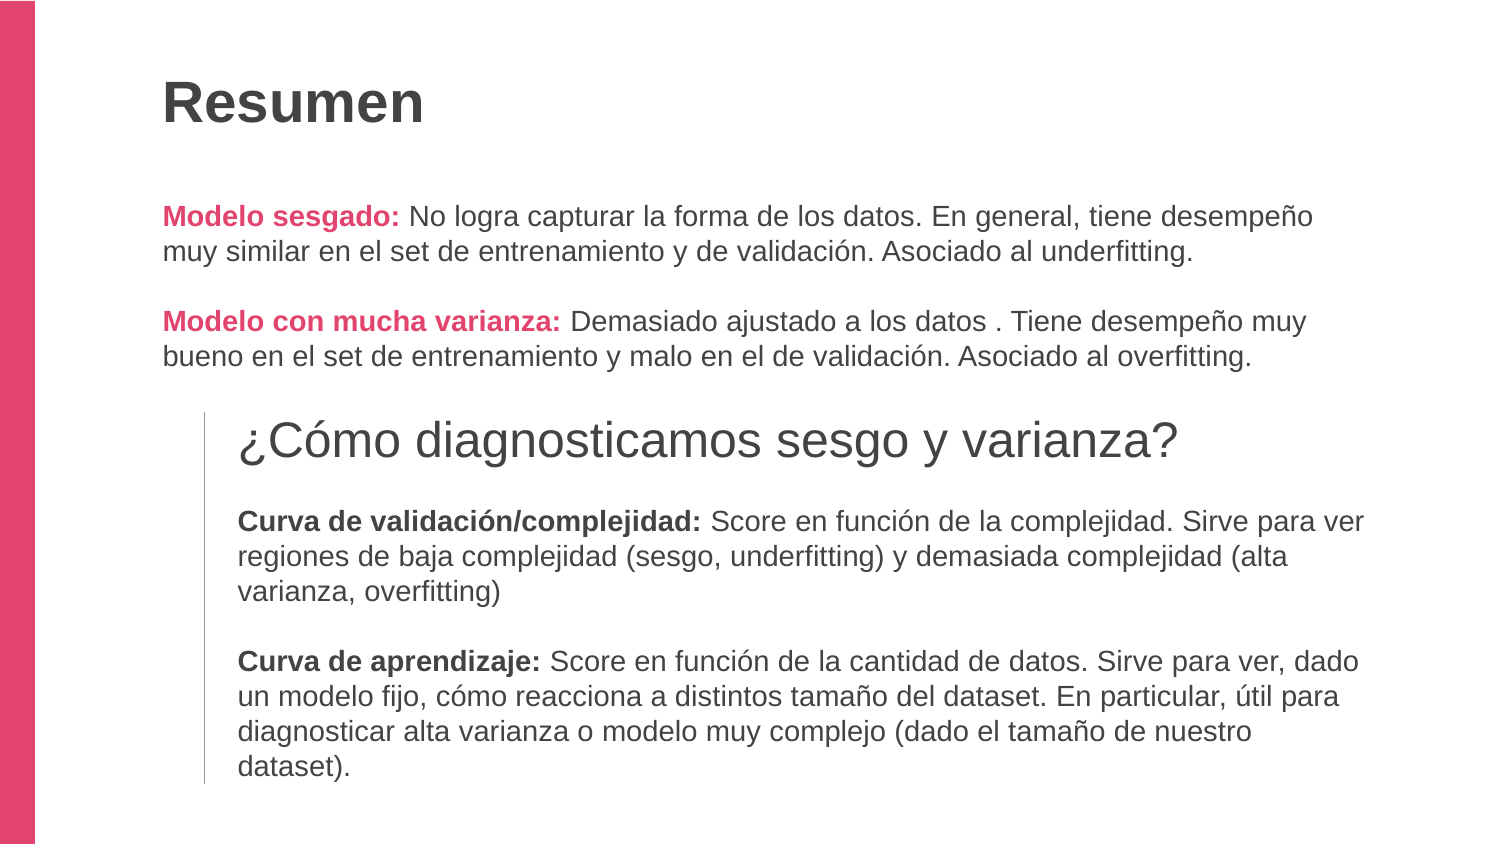

Resumen
Modelo sesgado: No logra capturar la forma de los datos. En general, tiene desempeño muy similar en el set de entrenamiento y de validación. Asociado al underfitting.

Modelo con mucha varianza: Demasiado ajustado a los datos . Tiene desempeño muy bueno en el set de entrenamiento y malo en el de validación. Asociado al overfitting.

¿Cómo diagnosticamos sesgo y varianza?

Curva de validación/complejidad: Score en función de la complejidad. Sirve para ver regiones de baja complejidad (sesgo, underfitting) y demasiada complejidad (alta varianza, overfitting)

Curva de aprendizaje: Score en función de la cantidad de datos. Sirve para ver, dado un modelo fijo, cómo reacciona a distintos tamaño del dataset. En particular, útil para diagnosticar alta varianza o modelo muy complejo (dado el tamaño de nuestro dataset).